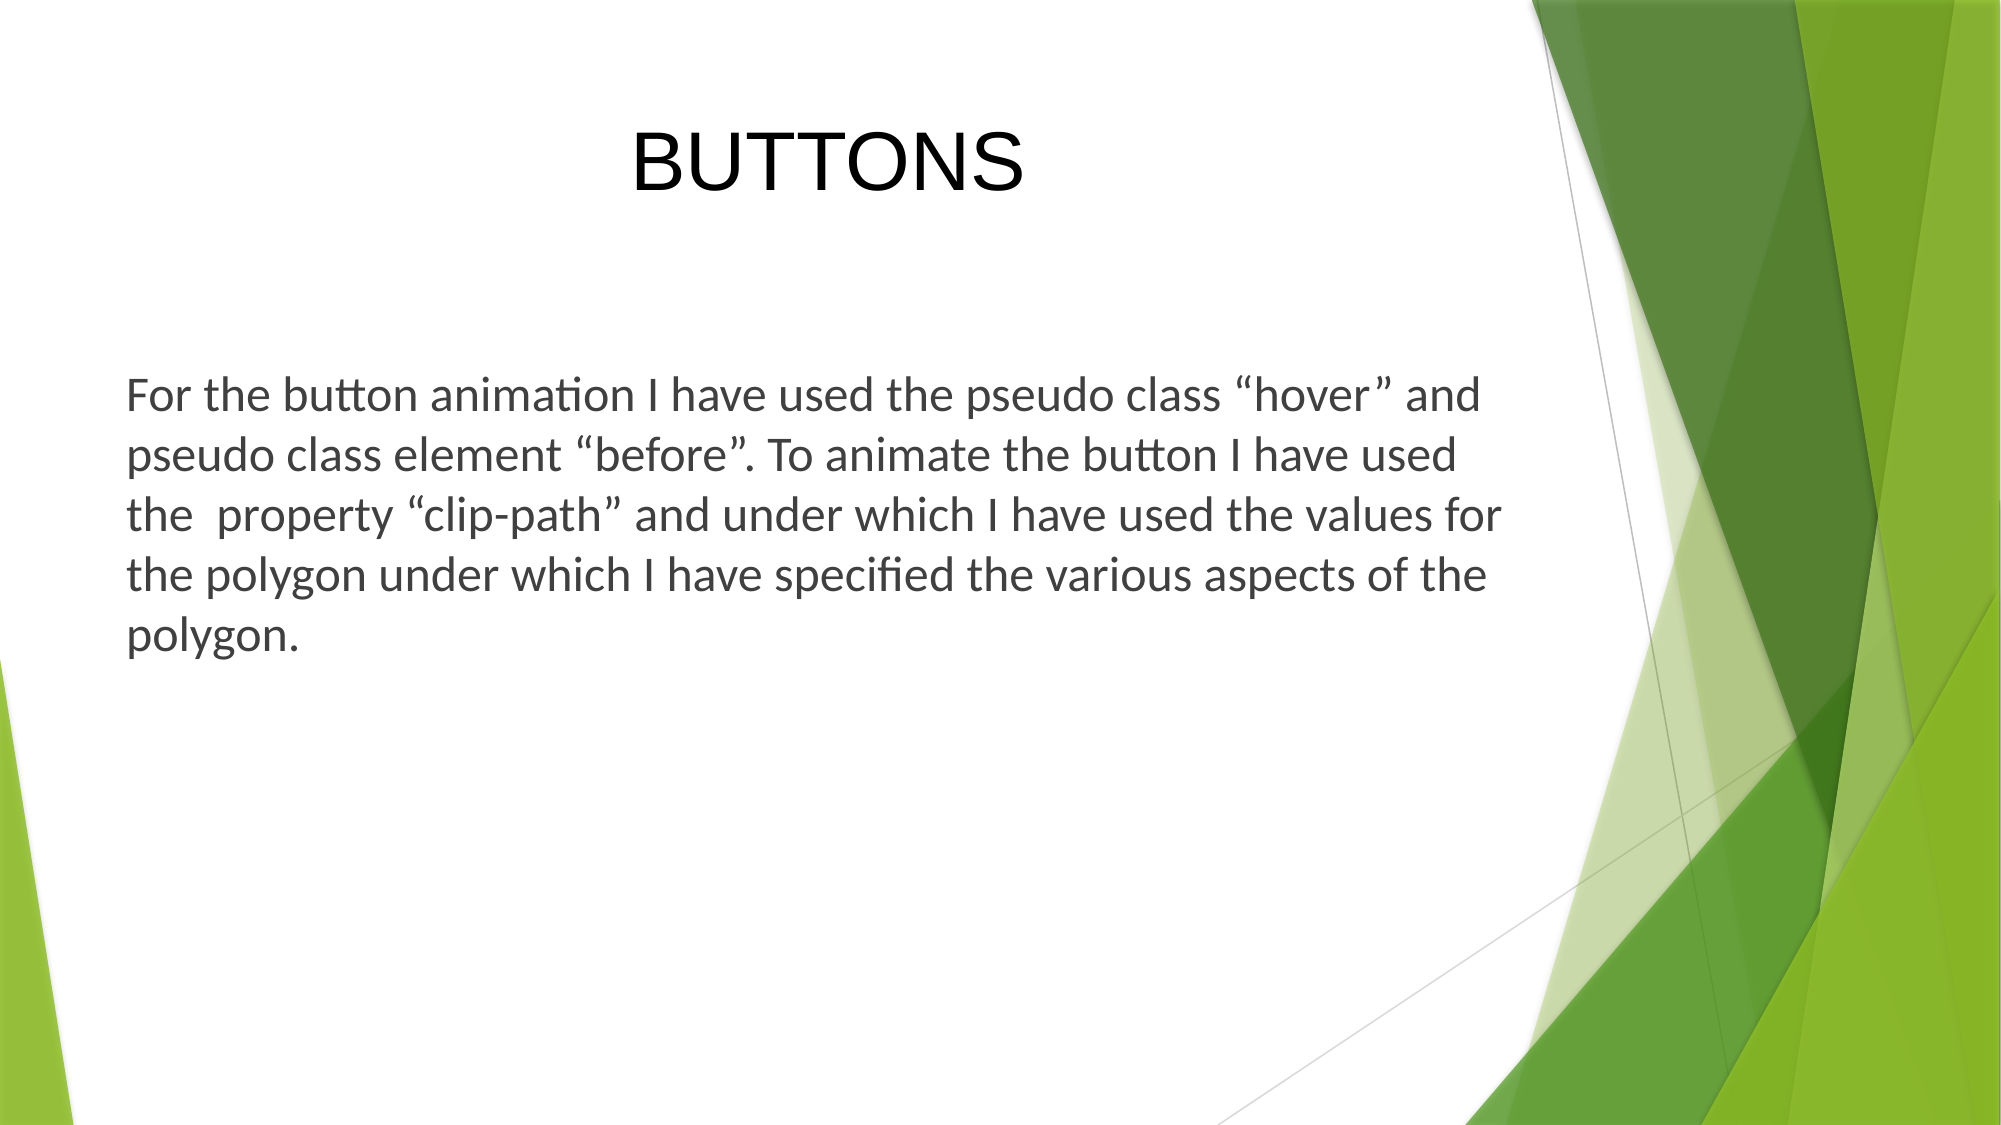

# BUTTONS
For the button animation I have used the pseudo class “hover” and pseudo class element “before”. To animate the button I have used the  property “clip-path” and under which I have used the values for the polygon under which I have specified the various aspects of the polygon.